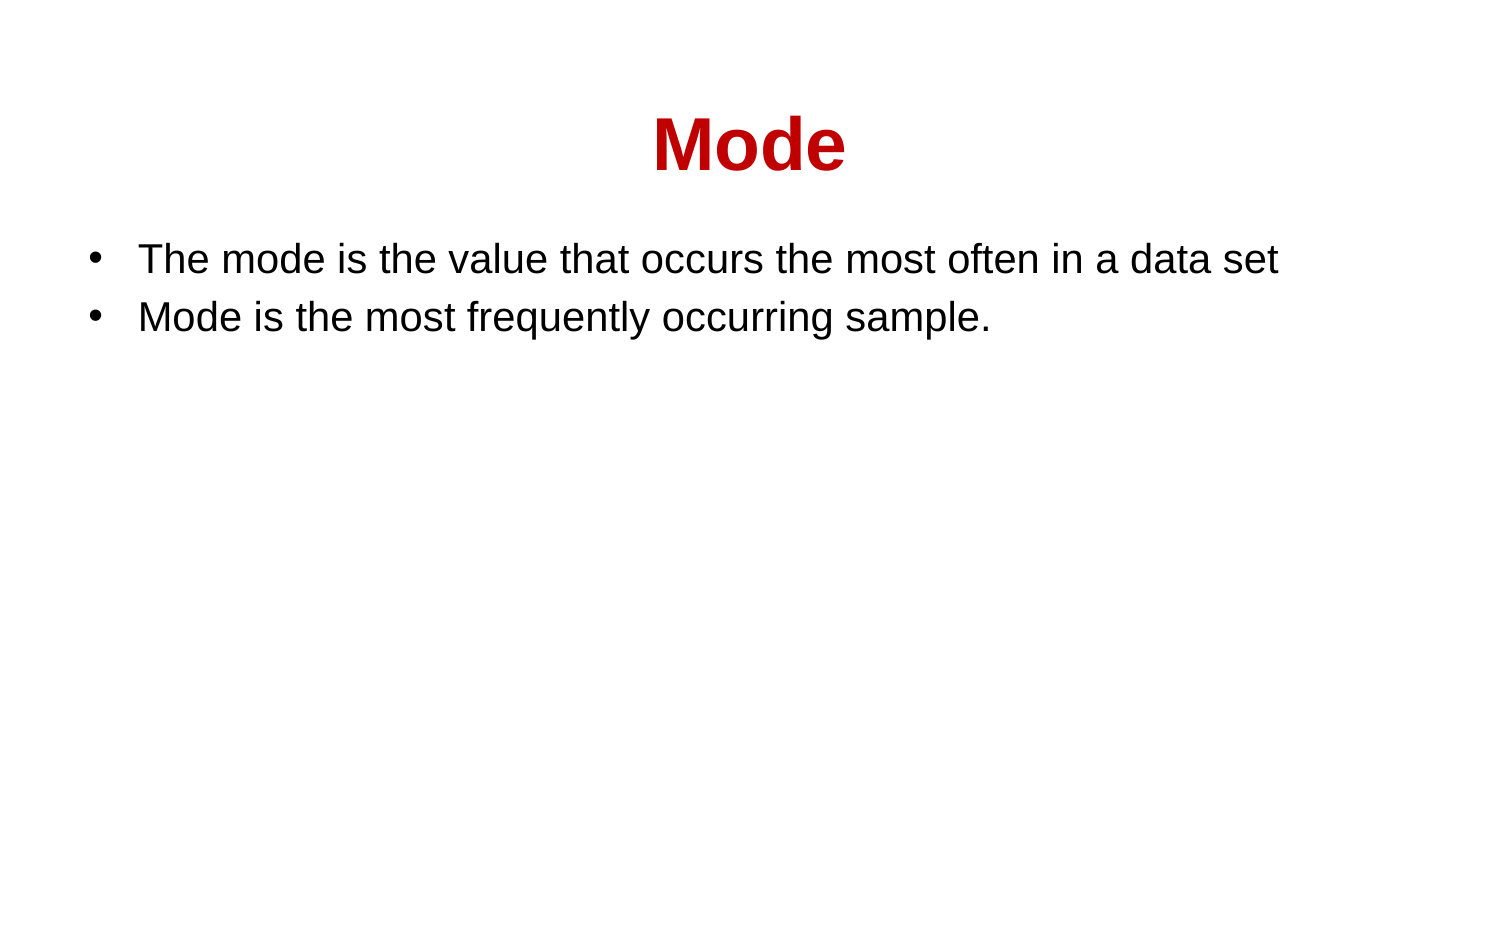

# Mode
The mode is the value that occurs the most often in a data set
Mode is the most frequently occurring sample.